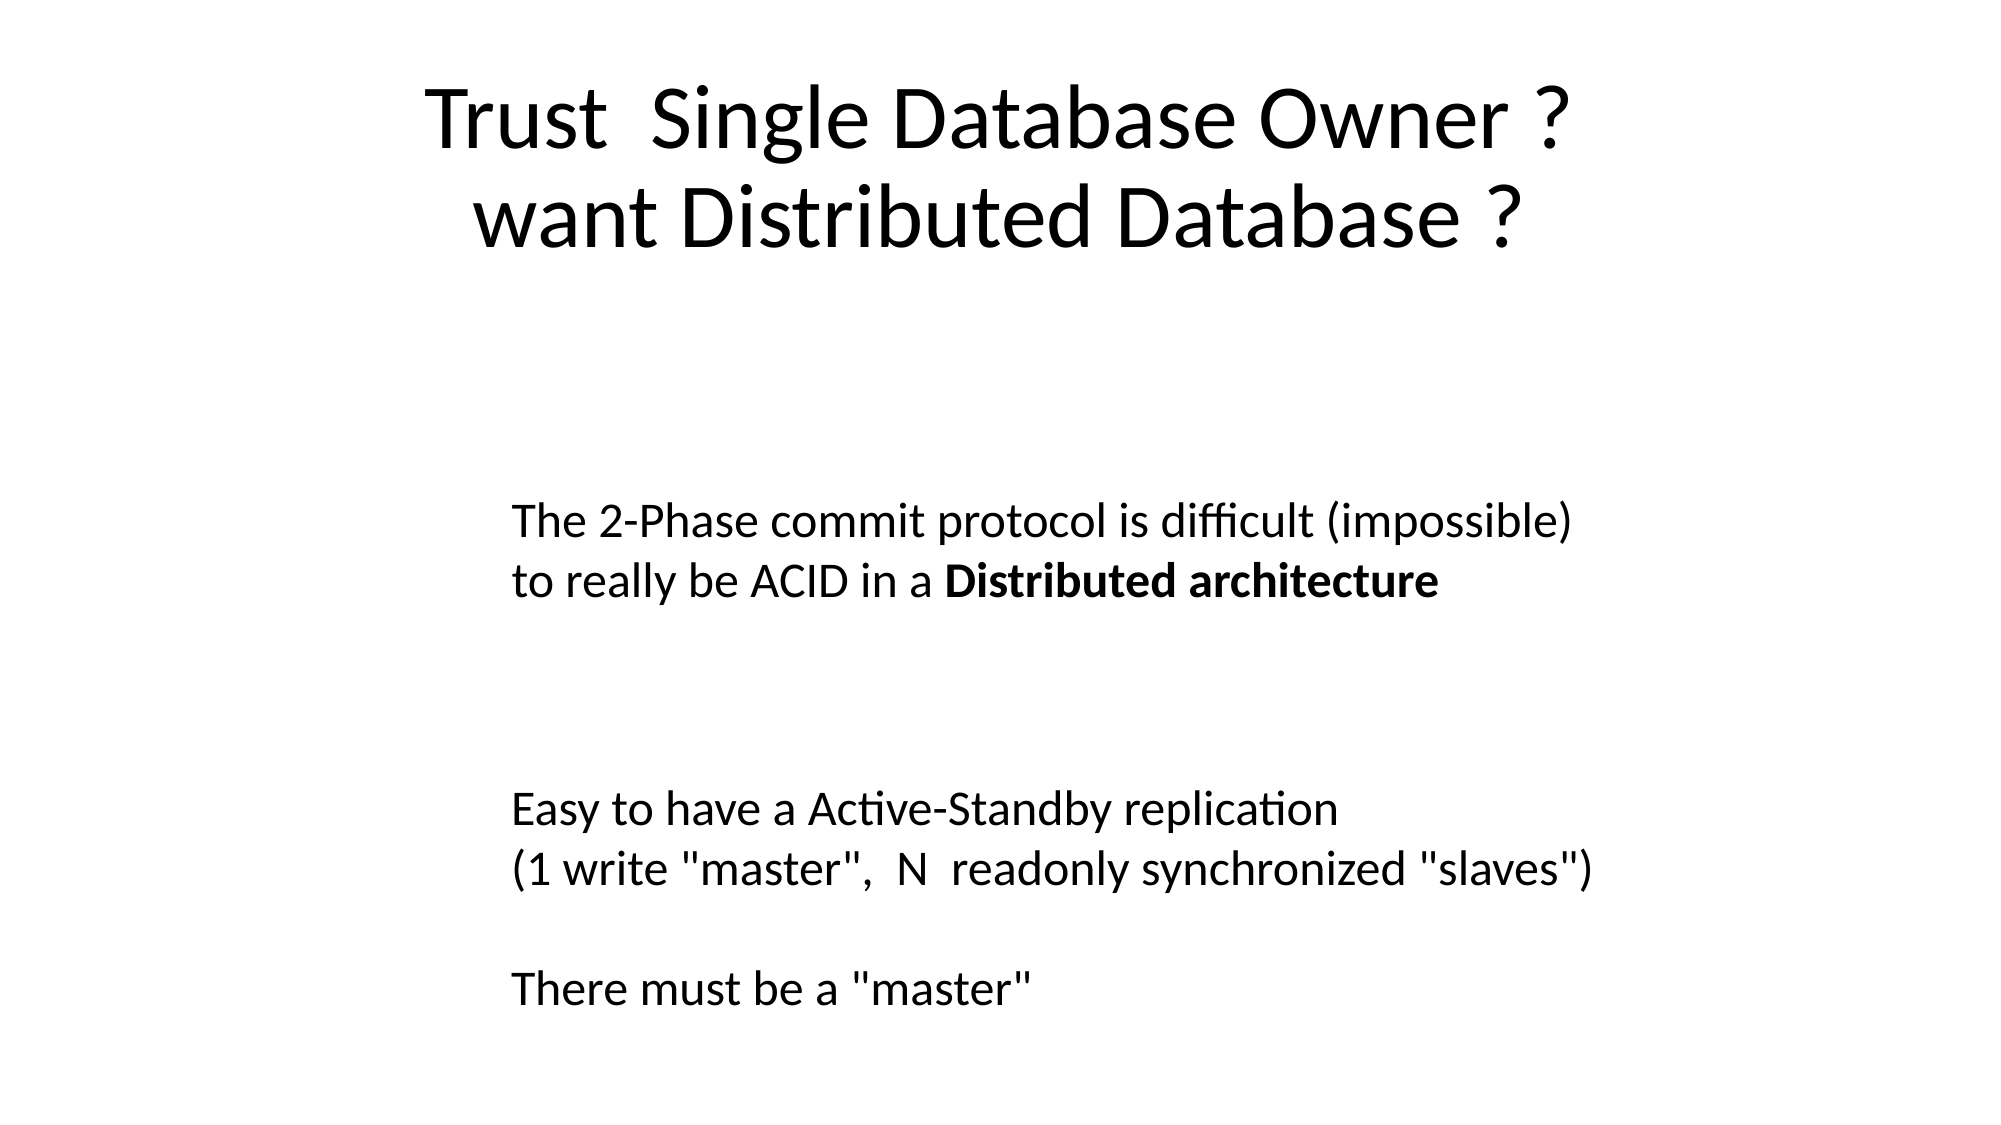

# Trust  Single Database Owner ? want Distributed Database ?
The 2-Phase commit protocol is difficult (impossible)
to really be ACID in a Distributed architecture
Easy to have a Active-Standby replication
(1 write "master",  N  readonly synchronized "slaves")

There must be a "master"